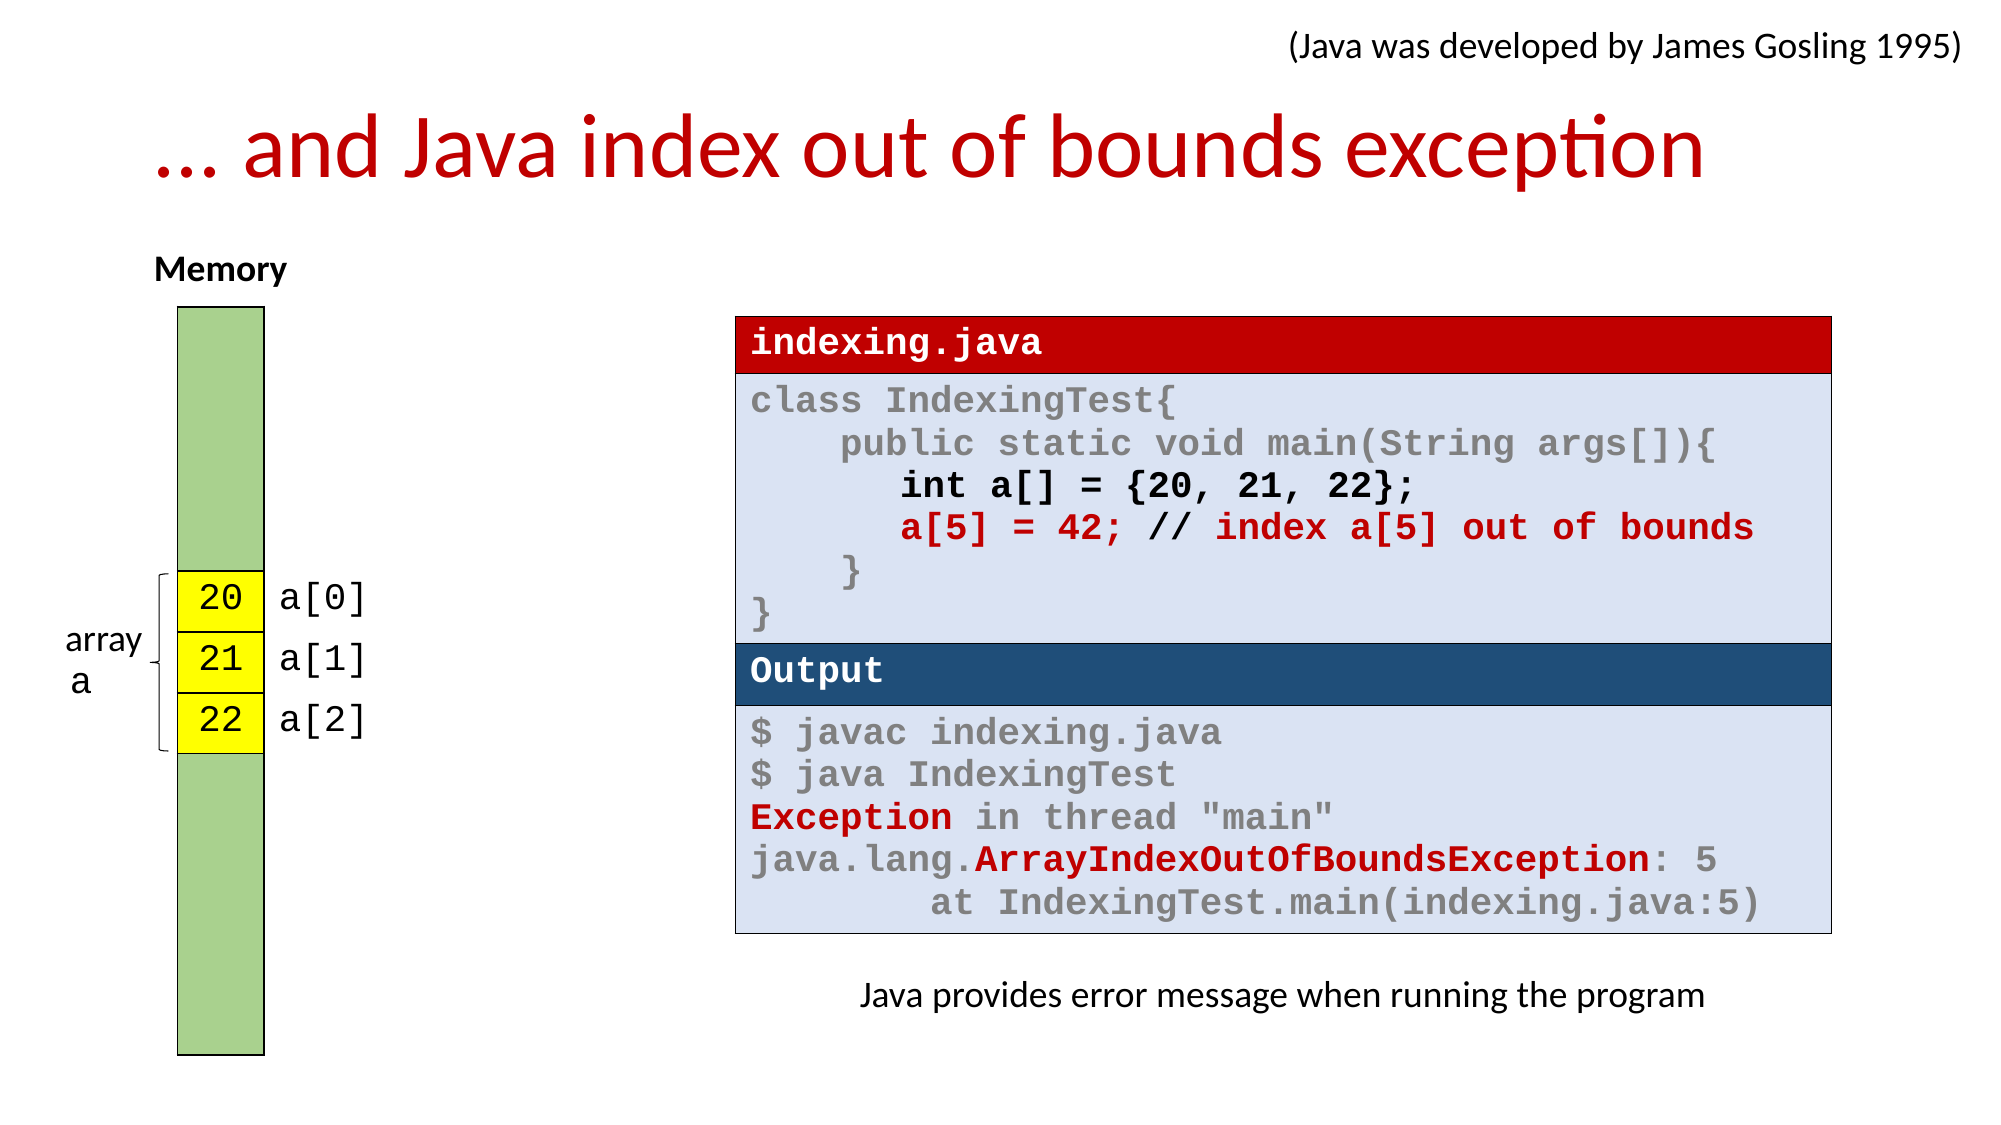

(Java was developed by James Gosling 1995)
# ... and Java index out of bounds exception
| Memory |  |  |
| --- | --- | --- |
|  |  |  |
| array a | 20 | a[0] |
|  | 21 | a[1] |
|  | 22 | a[2] |
|  |  |  |
| indexing.java |
| --- |
| class IndexingTest{ public static void main(String args[]){ int a[] = {20, 21, 22}; a[5] = 42; // index a[5] out of bounds } } |
| Output |
| $ javac indexing.java $ java IndexingTest Exception in thread "main" java.lang.ArrayIndexOutOfBoundsException: 5 at IndexingTest.main(indexing.java:5) |

Java provides error message when running the program